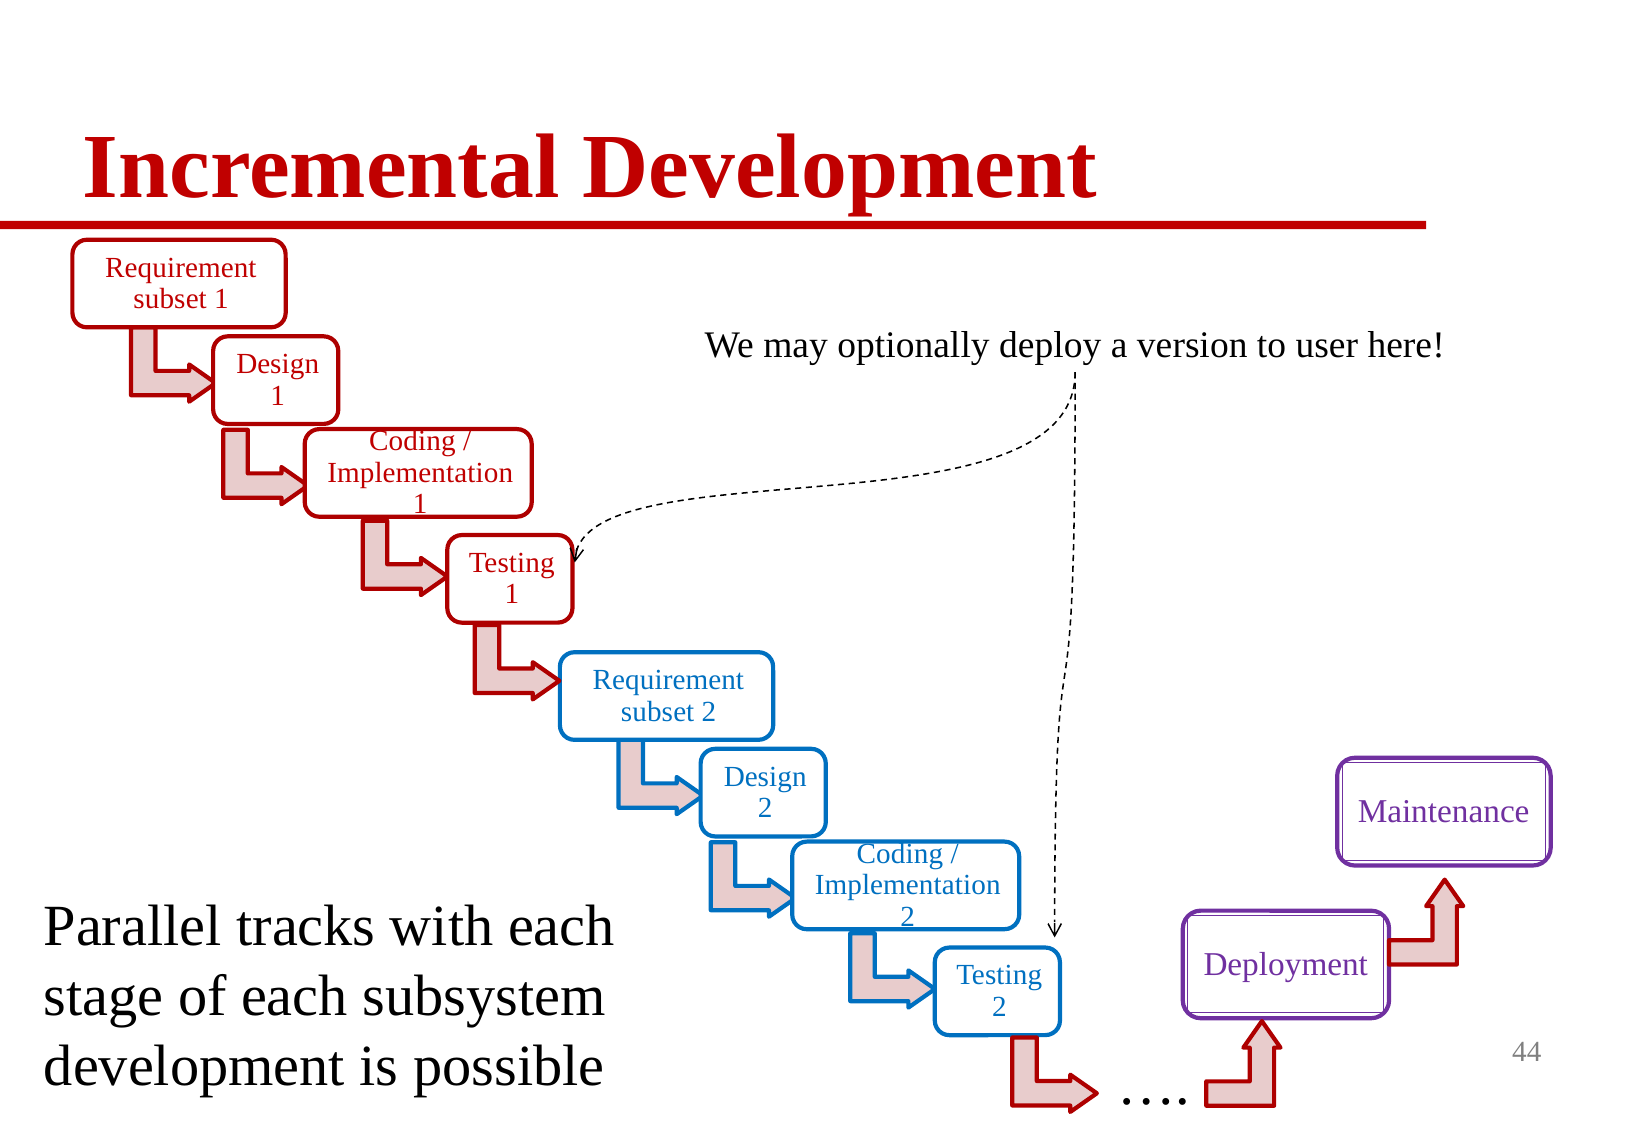

# Incremental Development
Requirement subset 1
Design 1
Coding / Implementation 1
Testing 1
We may optionally deploy a version to user here!

Requirement subset 2
Design 2
Coding / Implementation 2
Testing 2

Maintenance
Parallel tracks with each stage of each subsystem development is possible

Deployment
44

….